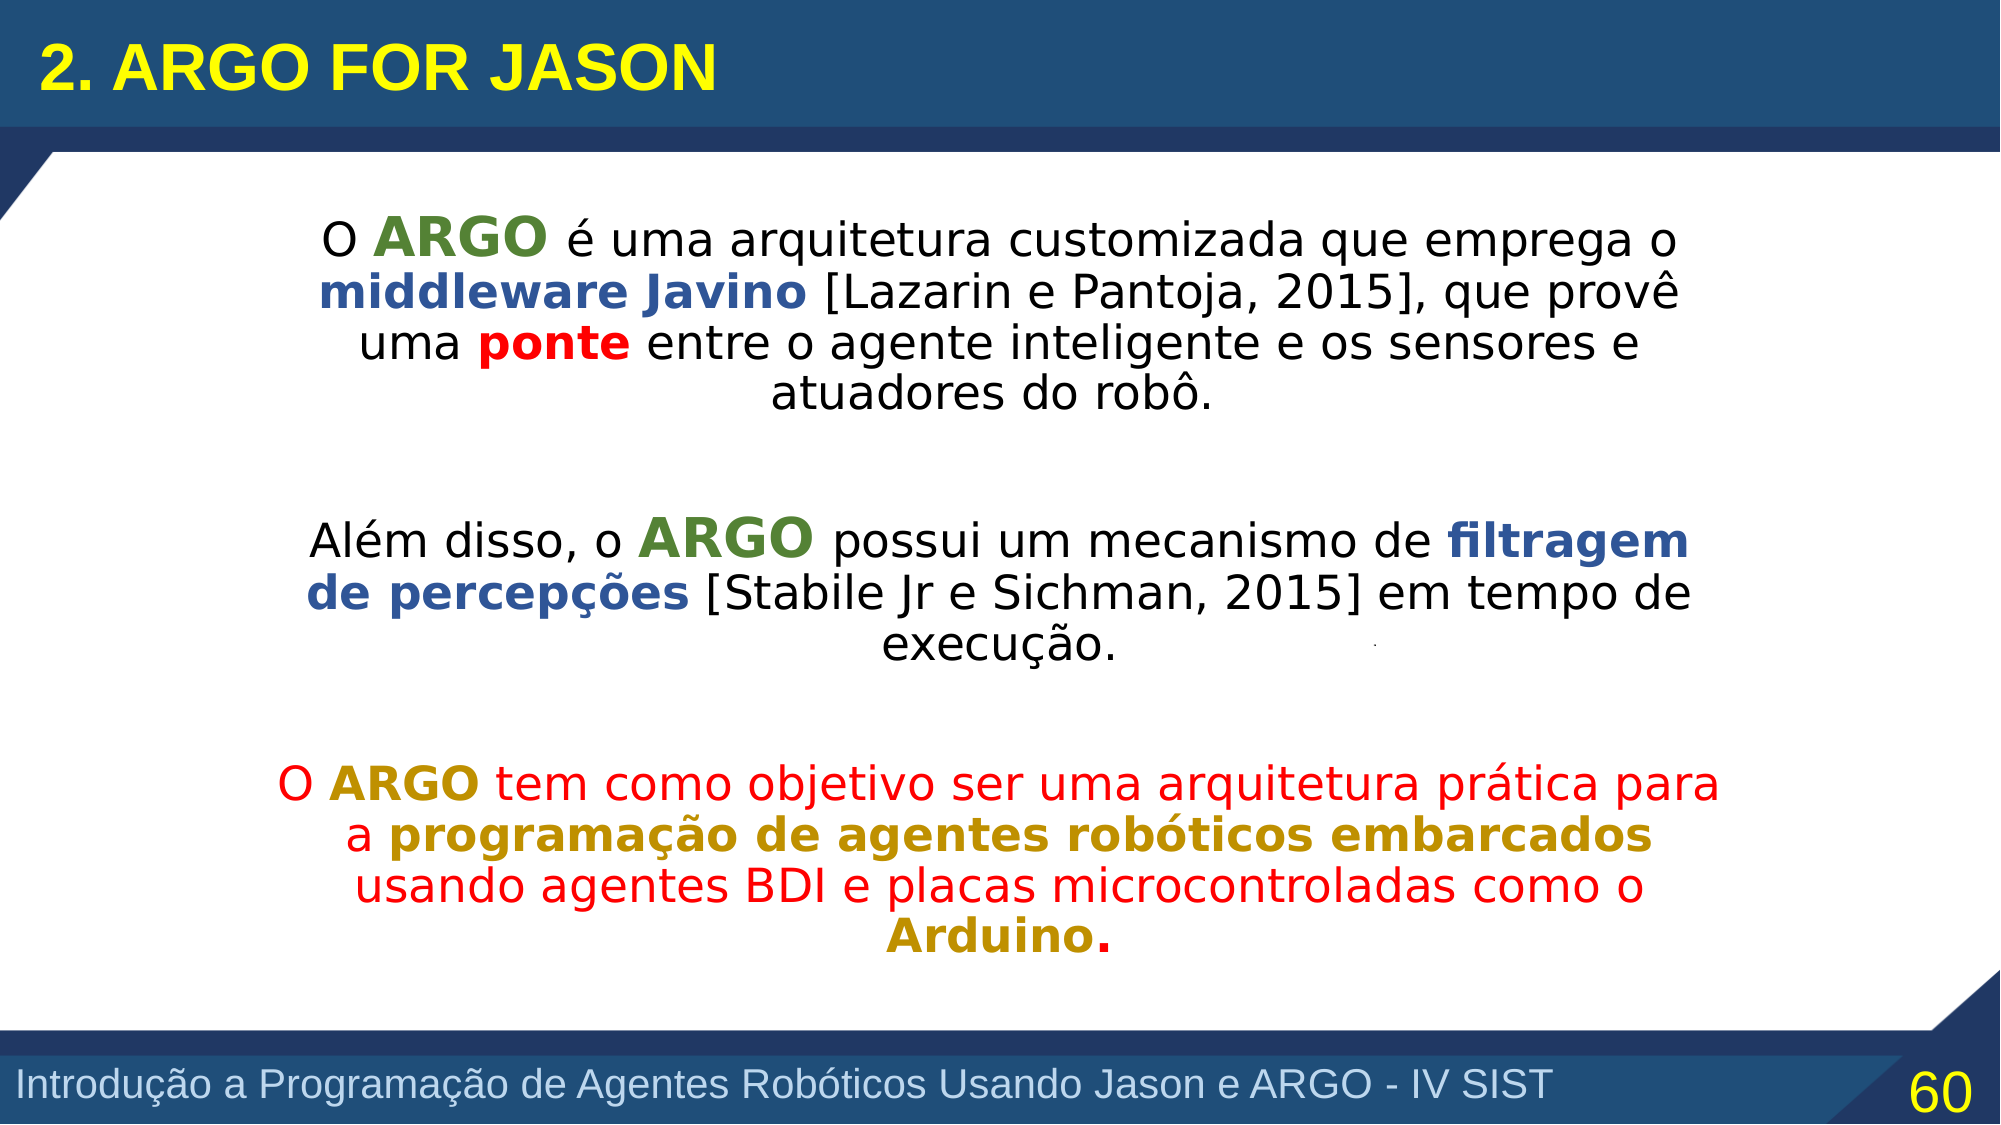

2. ARGO FOR JASON
O ARGO é uma arquitetura customizada que emprega o middleware Javino [Lazarin e Pantoja, 2015], que provê uma ponte entre o agente inteligente e os sensores e atuadores do robô.

Além disso, o ARGO possui um mecanismo de filtragem de percepções [Stabile Jr e Sichman, 2015] em tempo de execução.

O ARGO tem como objetivo ser uma arquitetura prática para a programação de agentes robóticos embarcados usando agentes BDI e placas microcontroladas como o Arduino.